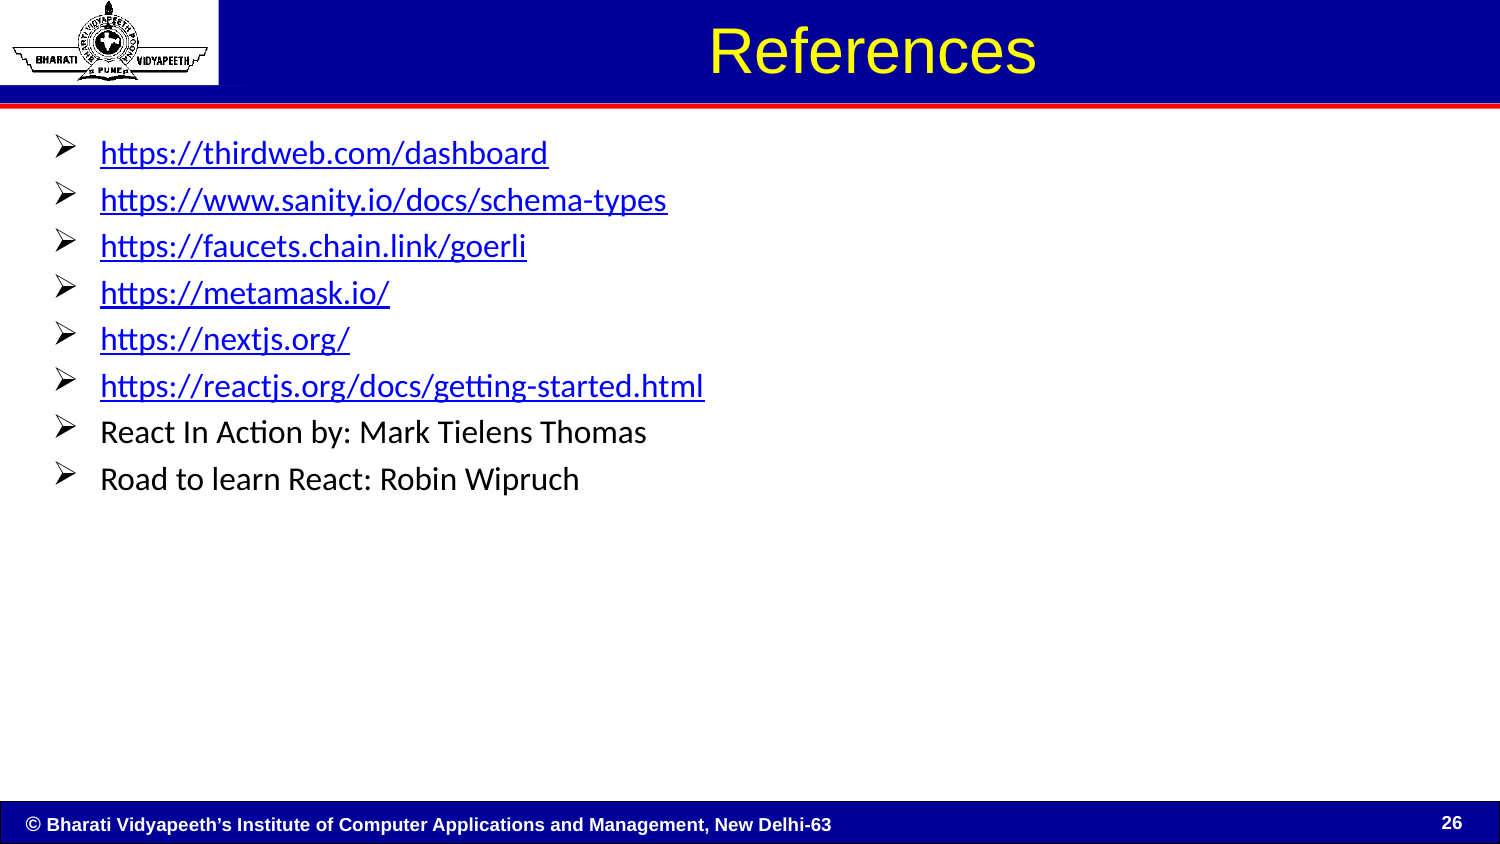

# References
https://thirdweb.com/dashboard
https://www.sanity.io/docs/schema-types
https://faucets.chain.link/goerli
https://metamask.io/
https://nextjs.org/
https://reactjs.org/docs/getting-started.html
React In Action by: Mark Tielens Thomas
Road to learn React: Robin Wipruch